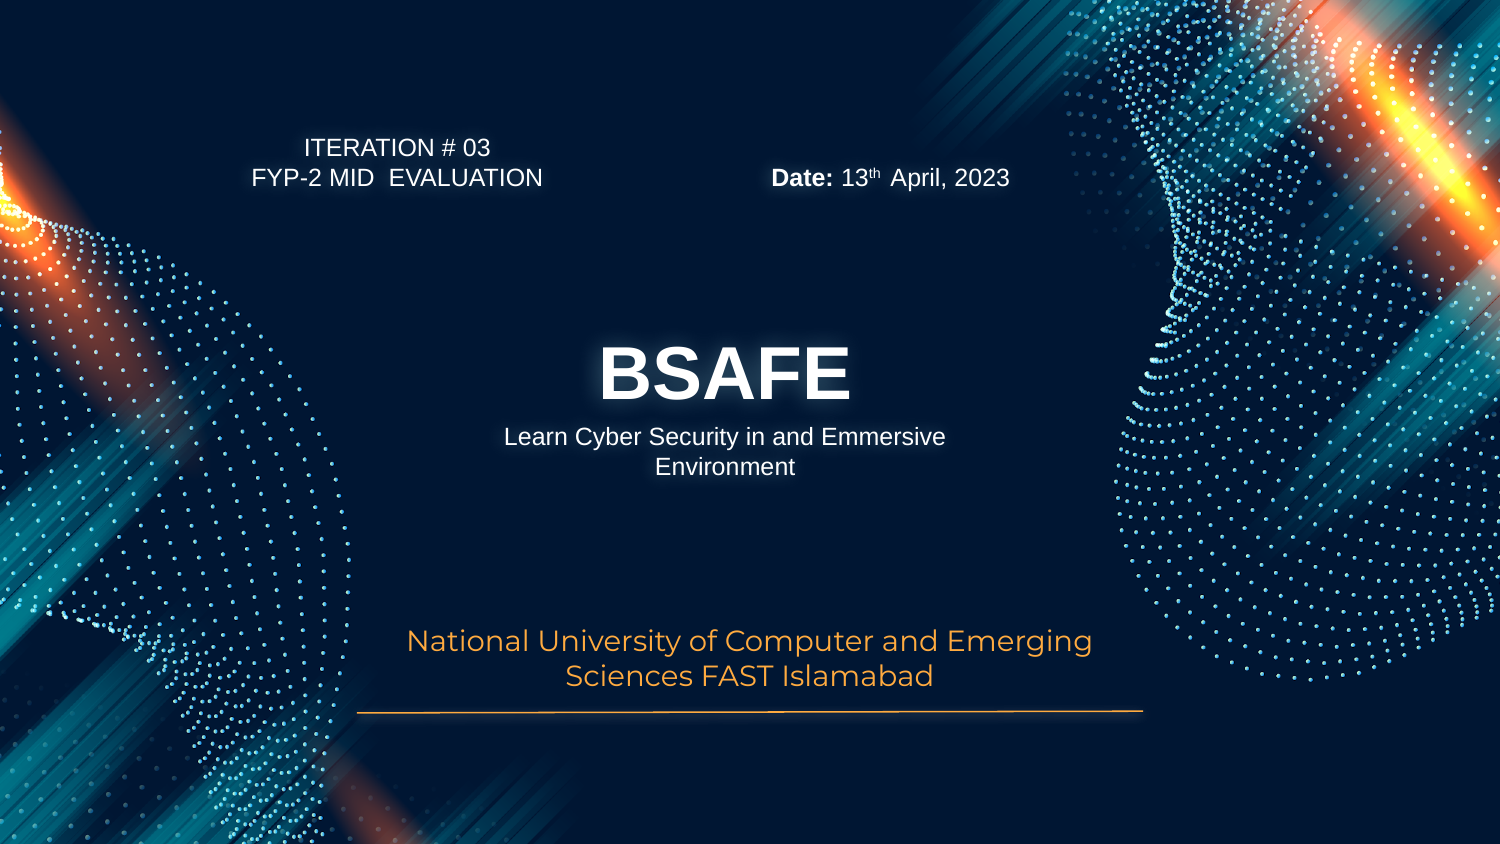

ITERATION # 03
FYP-2 MID  EVALUATION
Date: 13th  April, 2023
# BSAFE
Learn Cyber Security in and Emmersive Environment
National University of Computer and Emerging Sciences FAST Islamabad